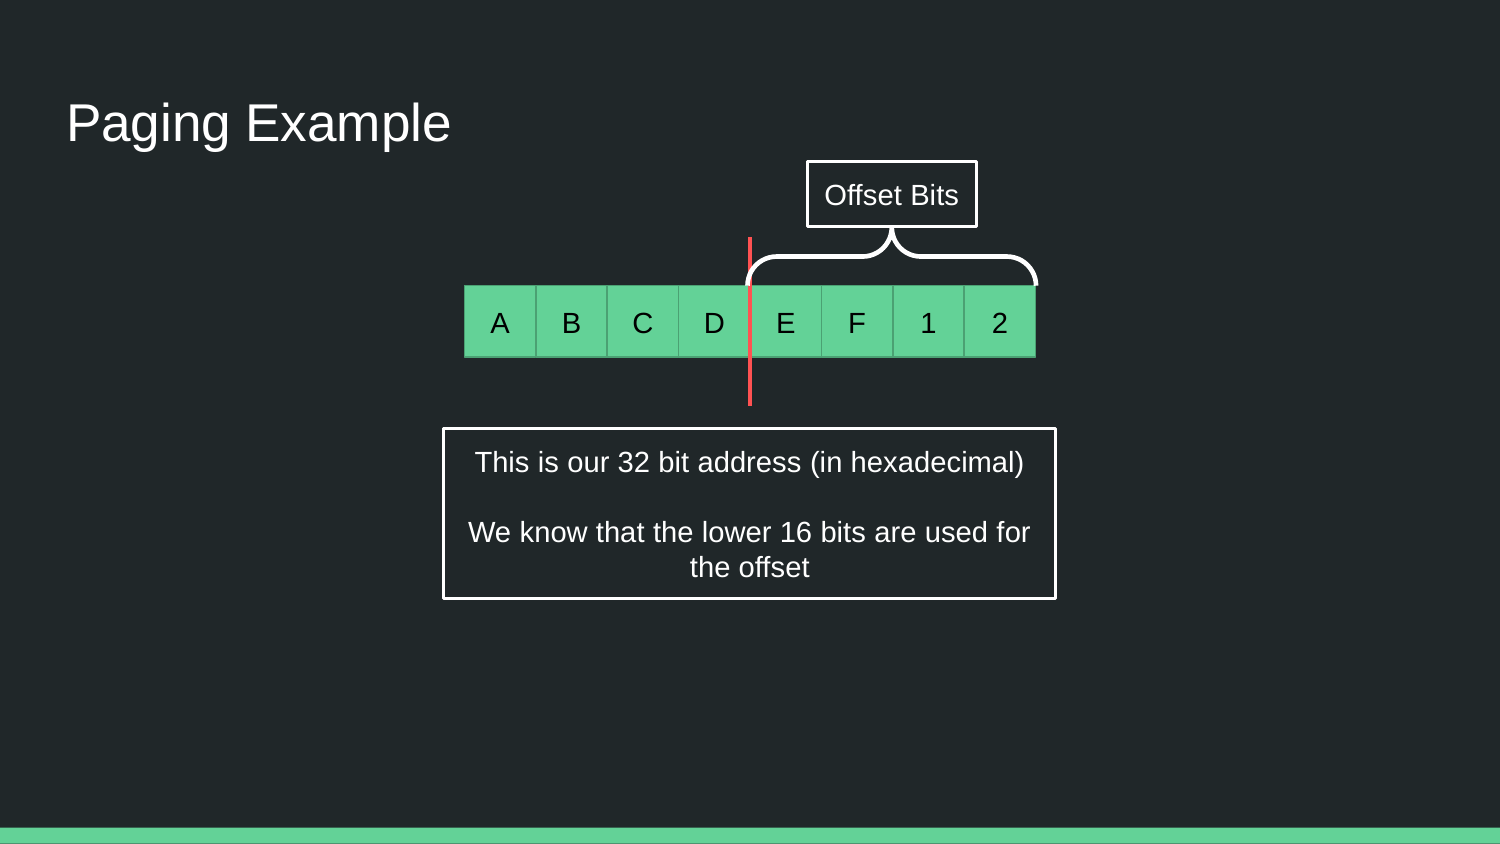

# Paging Example

Offset Bits
A
B
C
D
E
F
1
2
This is our 32 bit address (in hexadecimal)

We know that the lower 16 bits are used for the offset